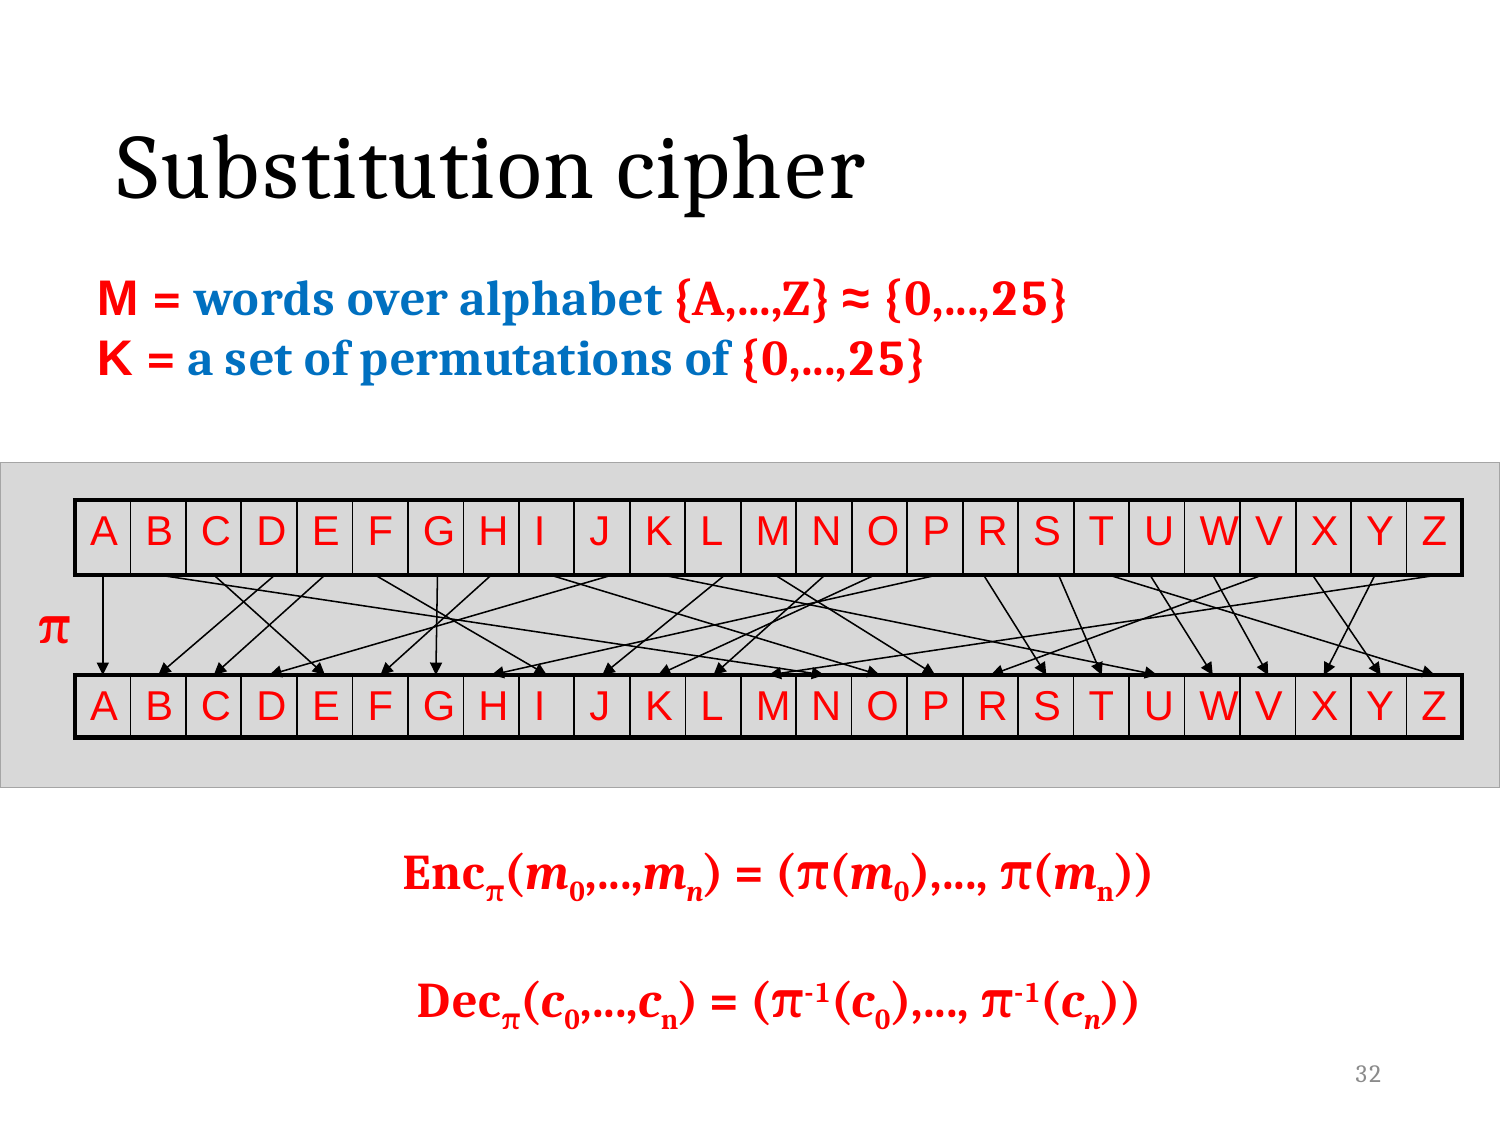

# Substitution cipher
M = words over alphabet {A,...,Z} ≈ {0,...,25}
K = a set of permutations of {0,...,25}

| A | B | C | D | E | F | G | H | I | J | K | L | M | N | O | P | R | S | T | U | W | V | X | Y | Z |
| --- | --- | --- | --- | --- | --- | --- | --- | --- | --- | --- | --- | --- | --- | --- | --- | --- | --- | --- | --- | --- | --- | --- | --- | --- |
π
| A | B | C | D | E | F | G | H | I | J | K | L | M | N | O | P | R | S | T | U | W | V | X | Y | Z |
| --- | --- | --- | --- | --- | --- | --- | --- | --- | --- | --- | --- | --- | --- | --- | --- | --- | --- | --- | --- | --- | --- | --- | --- | --- |
Encπ(m0,...,mn) = (π(m0),..., π(mn))

Decπ(c0,...,cn) = (π-1(c0),..., π-1(cn))
32